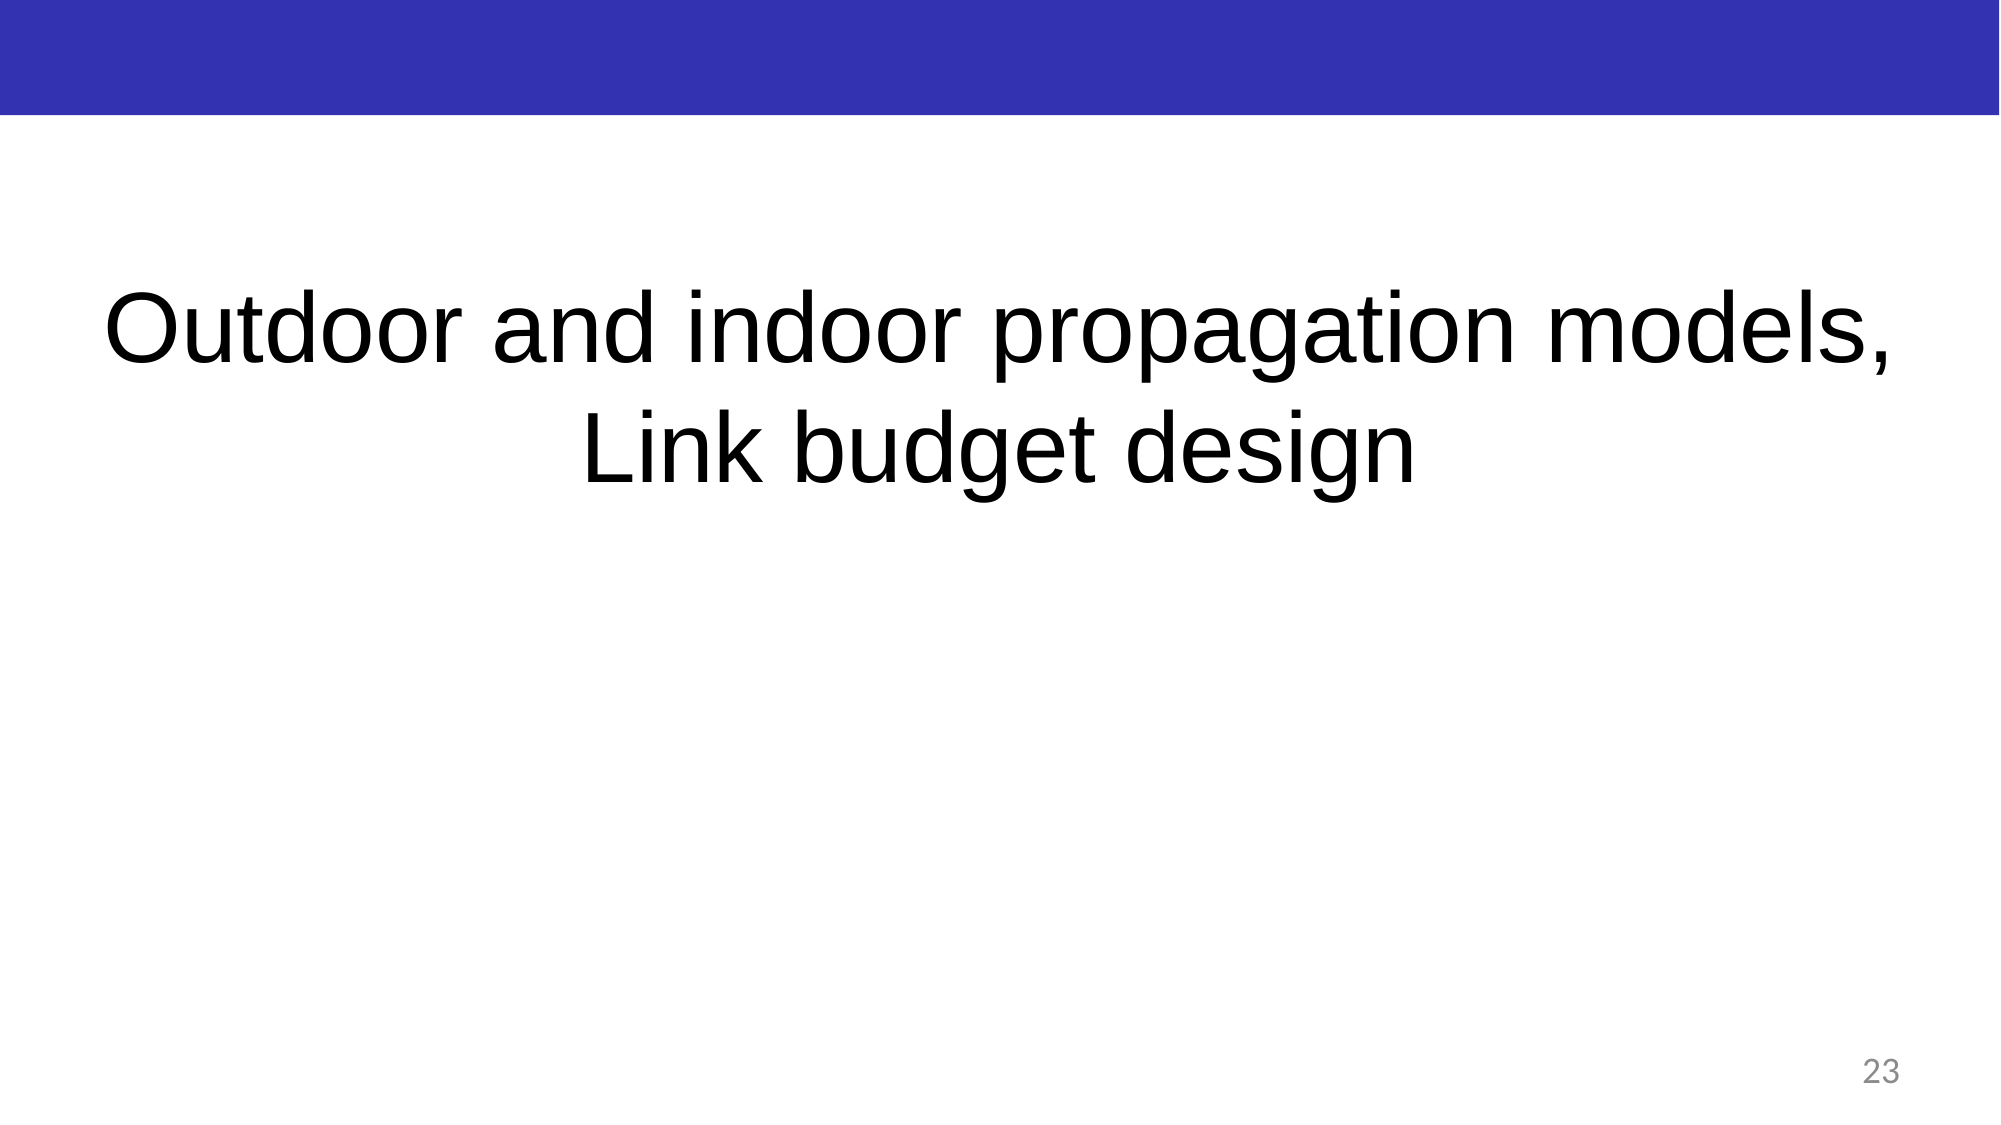

Outdoor and indoor propagation models,
Link budget design
23